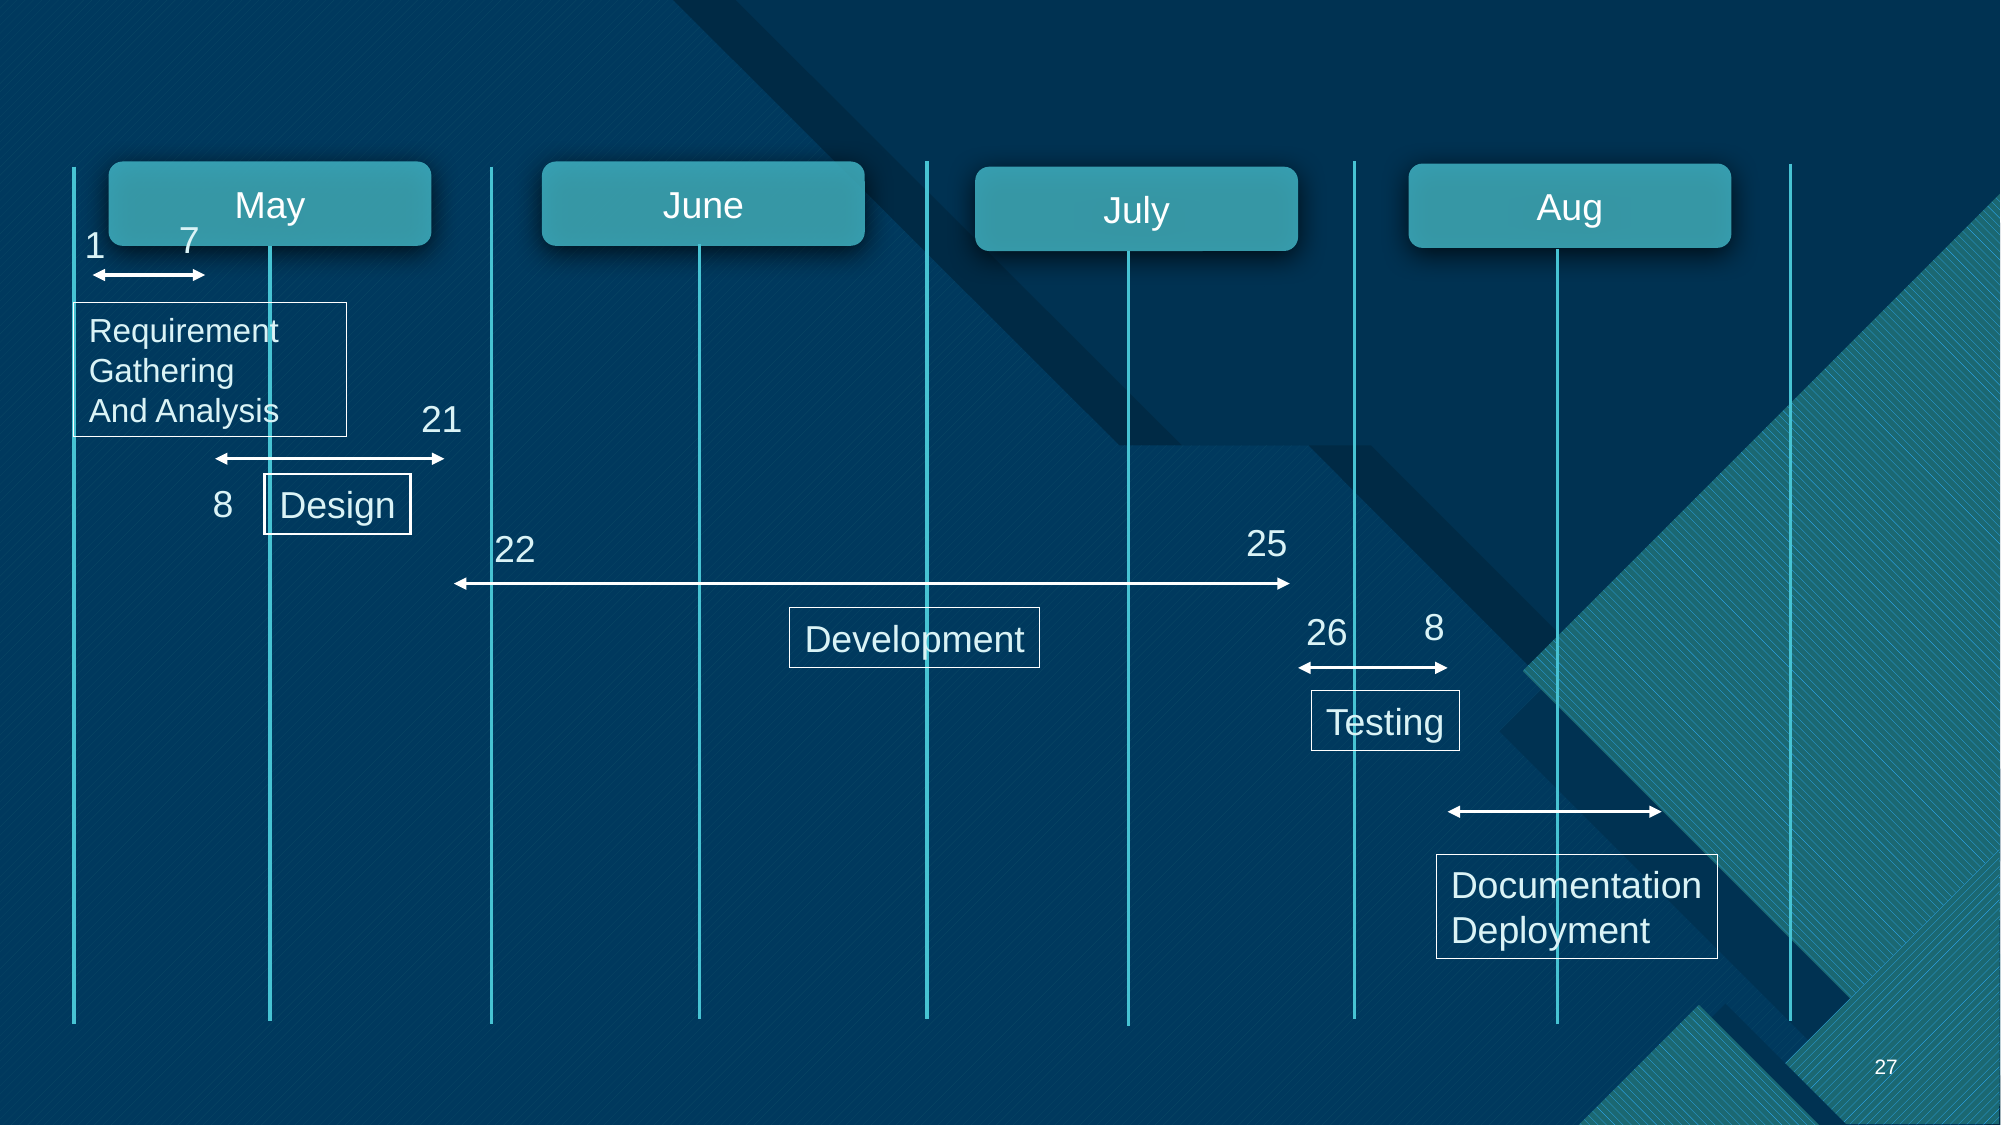

May
June
Aug
July
7
1
Requirement
Gathering
And Analysis
21
8
Design
25
22
8
26
Development
Testing
Documentation
Deployment
27